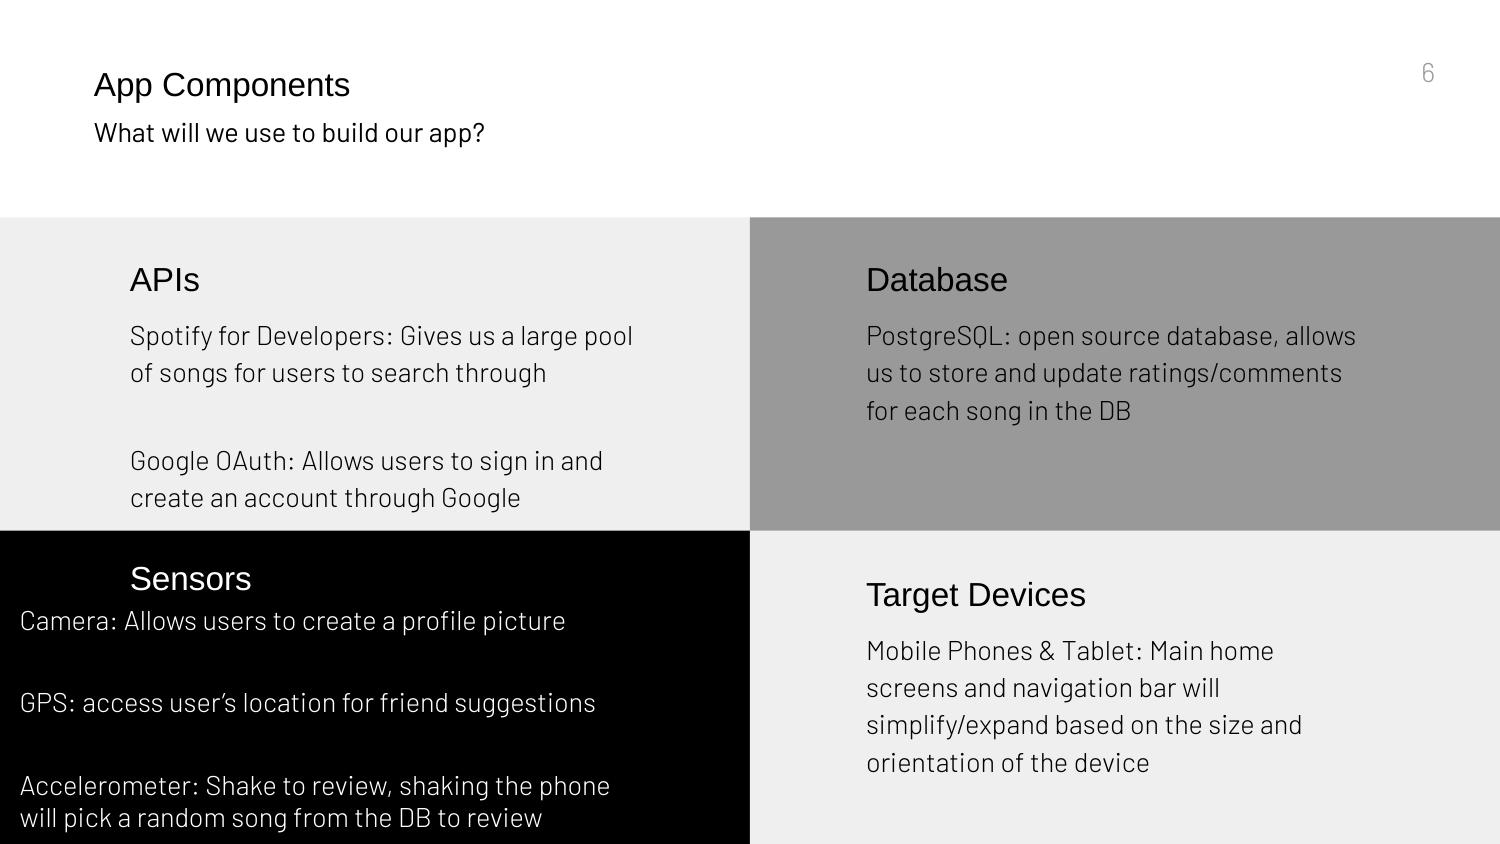

6
App Components
What will we use to build our app?
APIs
Database
Spotify for Developers: Gives us a large pool of songs for users to search through
Google OAuth: Allows users to sign in and create an account through Google

PostgreSQL: open source database, allows us to store and update ratings/comments for each song in the DB

Sensors
Target Devices
Camera: Allows users to create a profile picture
GPS: access user’s location for friend suggestions
Accelerometer: Shake to review, shaking the phone will pick a random song from the DB to review

Mobile Phones & Tablet: Main home screens and navigation bar will simplify/expand based on the size and orientation of the device